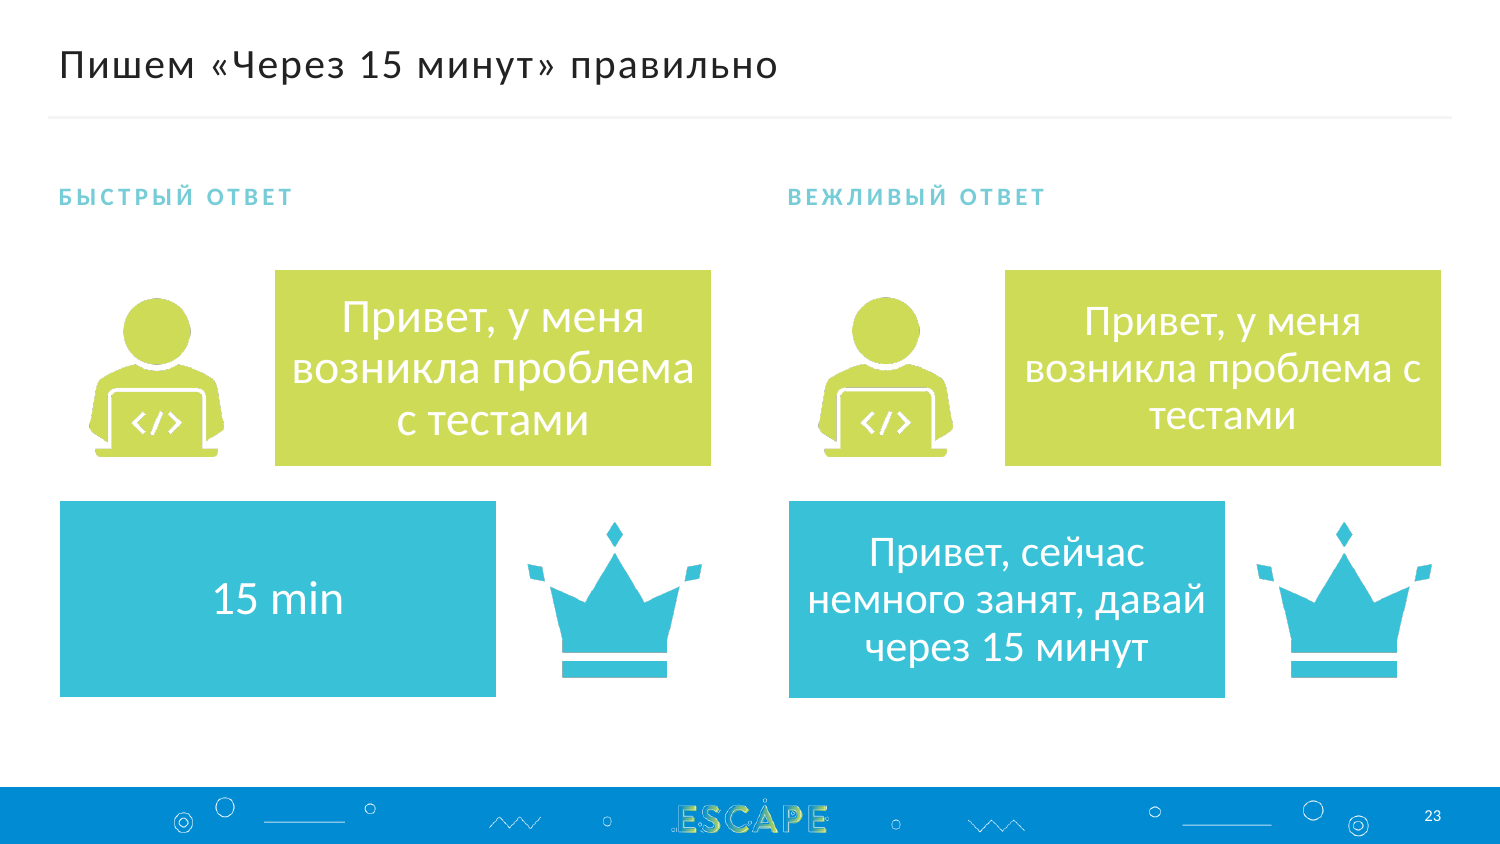

# Пишем «Через 15 минут» правильно
Быстрый ответ
Вежливый ответ
Привет, у меня возникла проблема с тестами
15 min
Привет, у меня возникла проблема с тестами
Привет, сейчас немного занят, давай через 15 минут
23